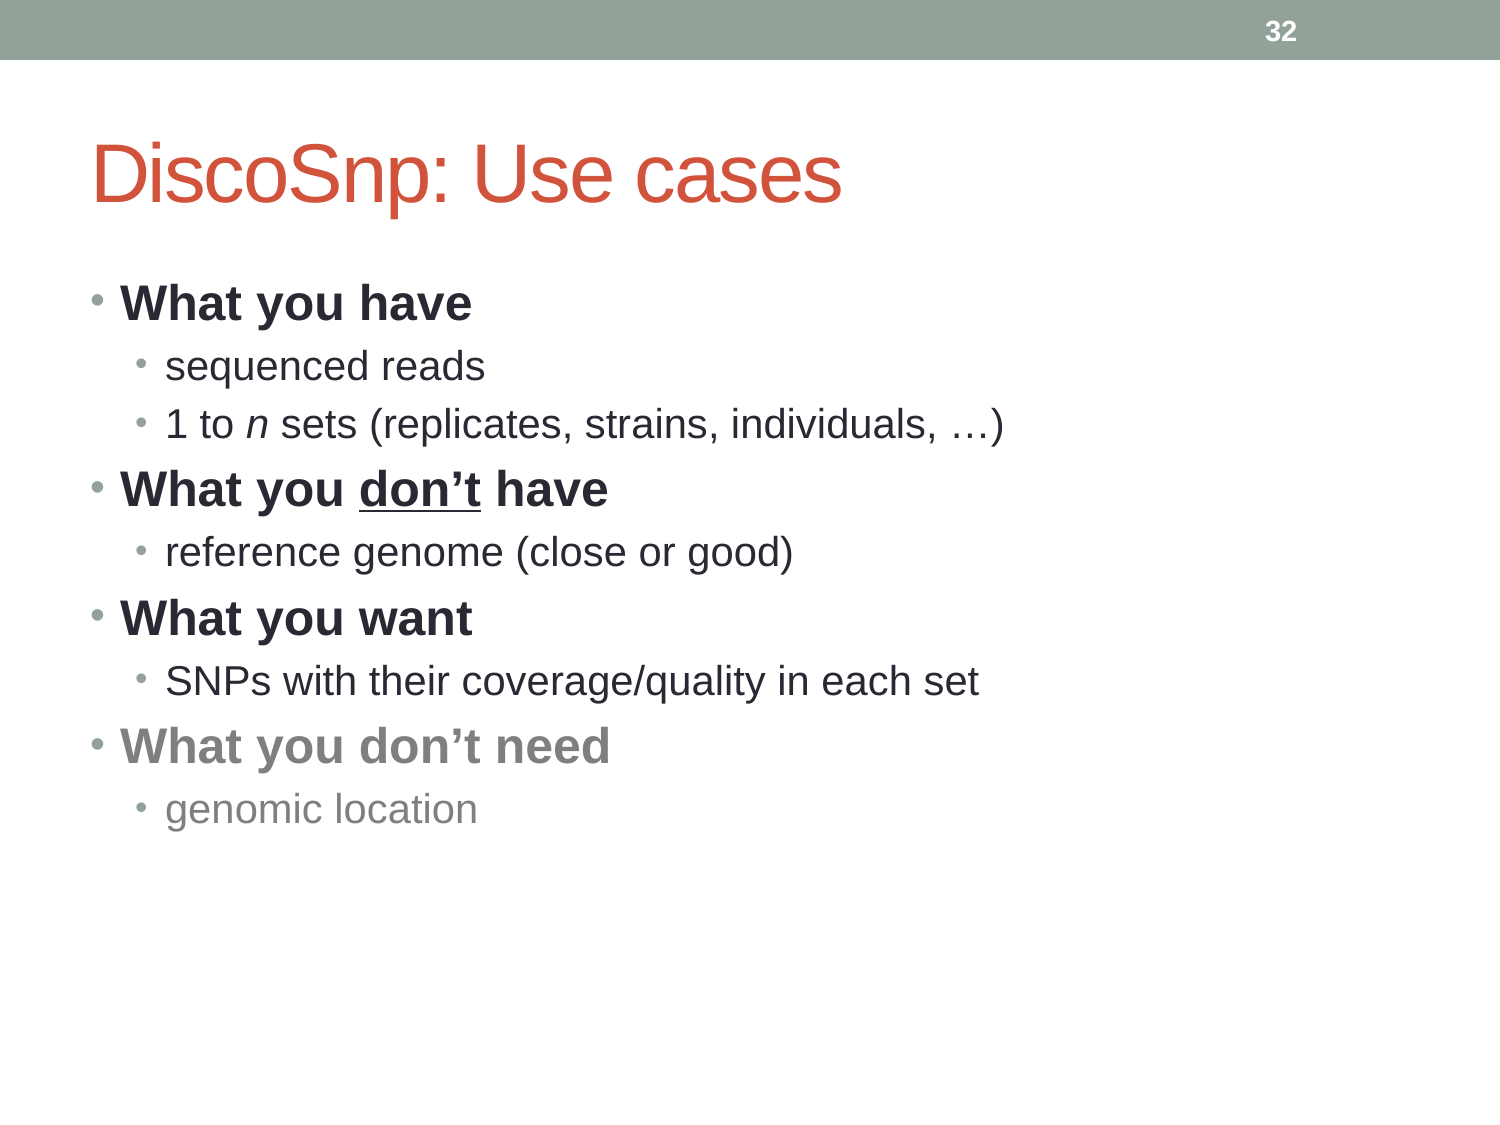

32
# DiscoSnp: Use cases
What you have
sequenced reads
1 to n sets (replicates, strains, individuals, …)
What you don’t have
reference genome (close or good)
What you want
SNPs with their coverage/quality in each set
What you don’t need
genomic location
Peterlongo - Colib'read